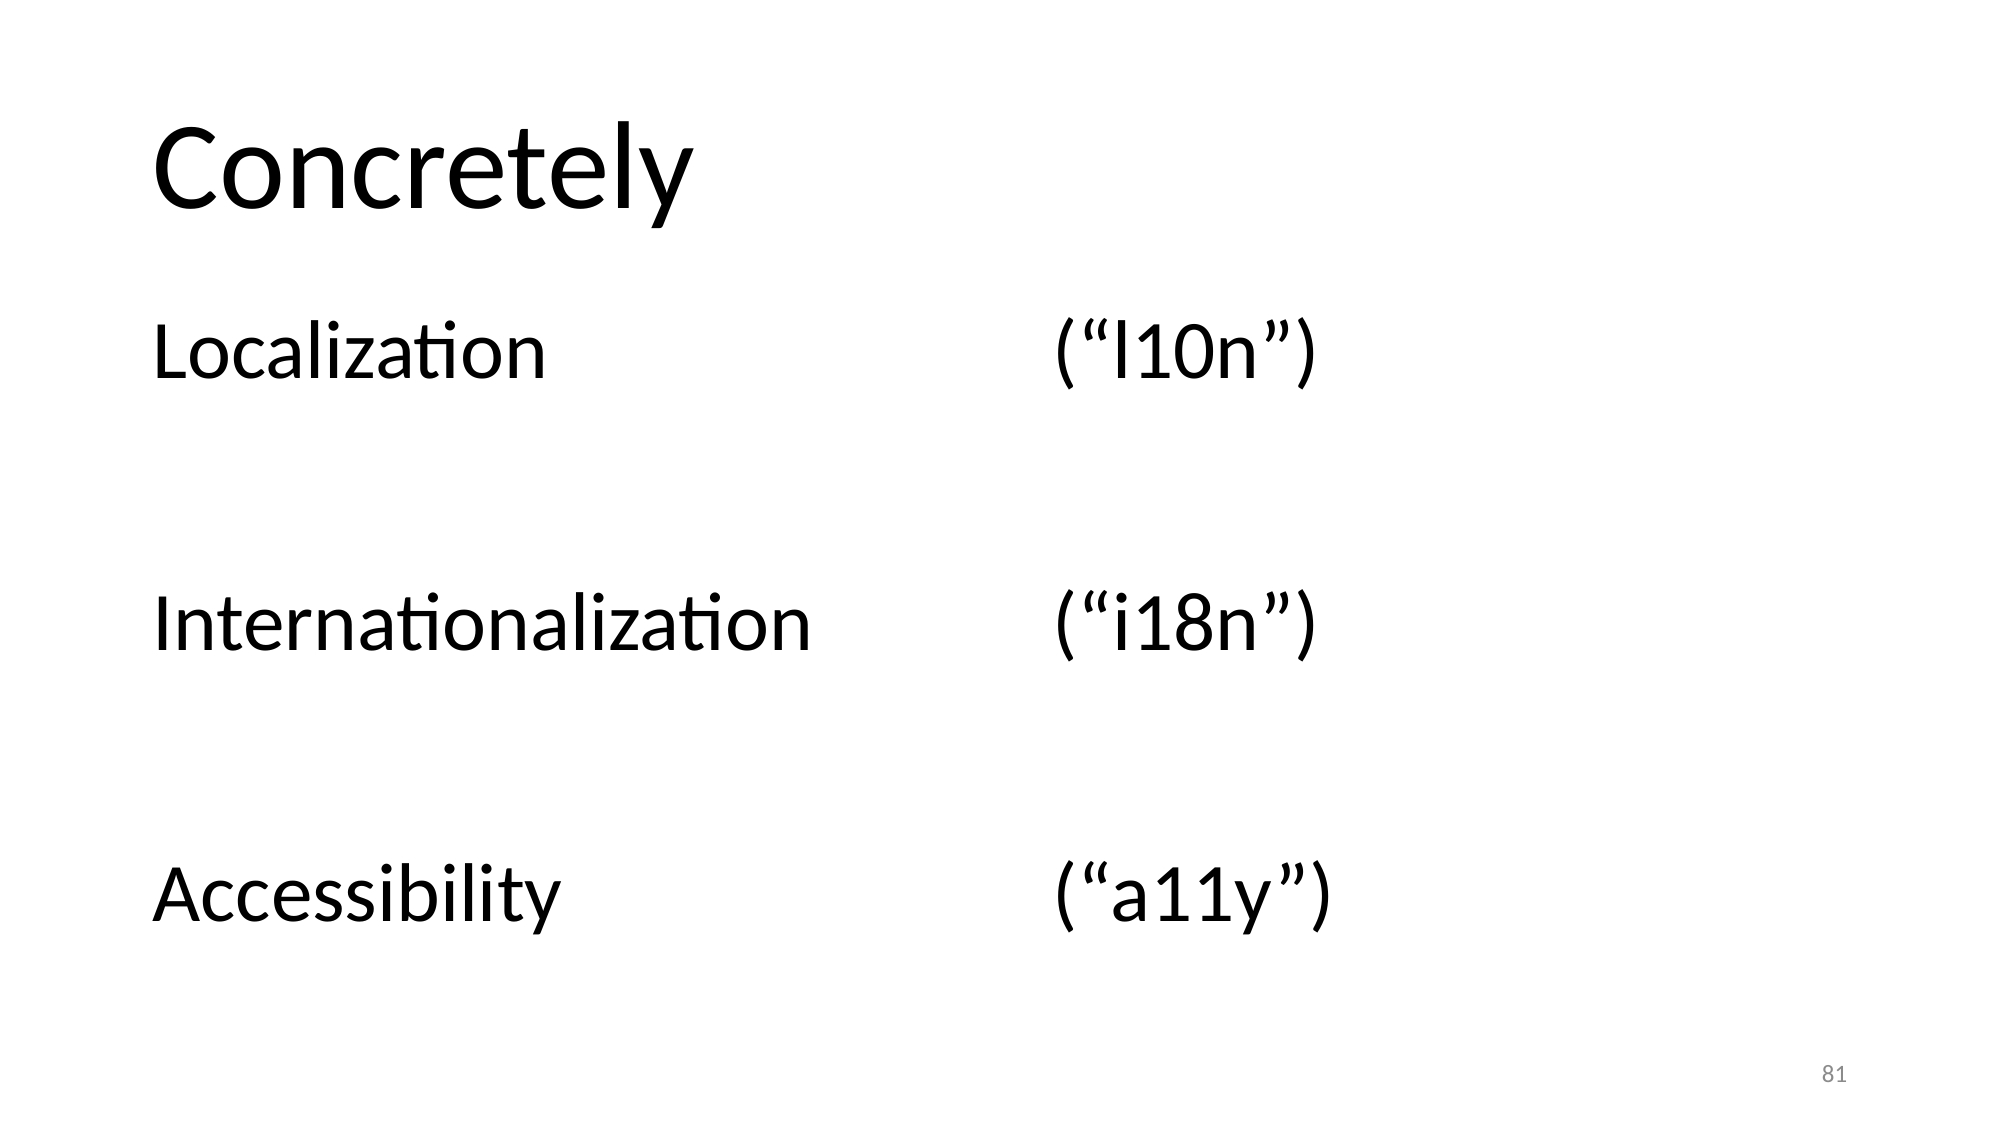

# Concretely
Localization				(“l10n”)

Internationalization		(“i18n”)

Accessibility				(“a11y”)
81